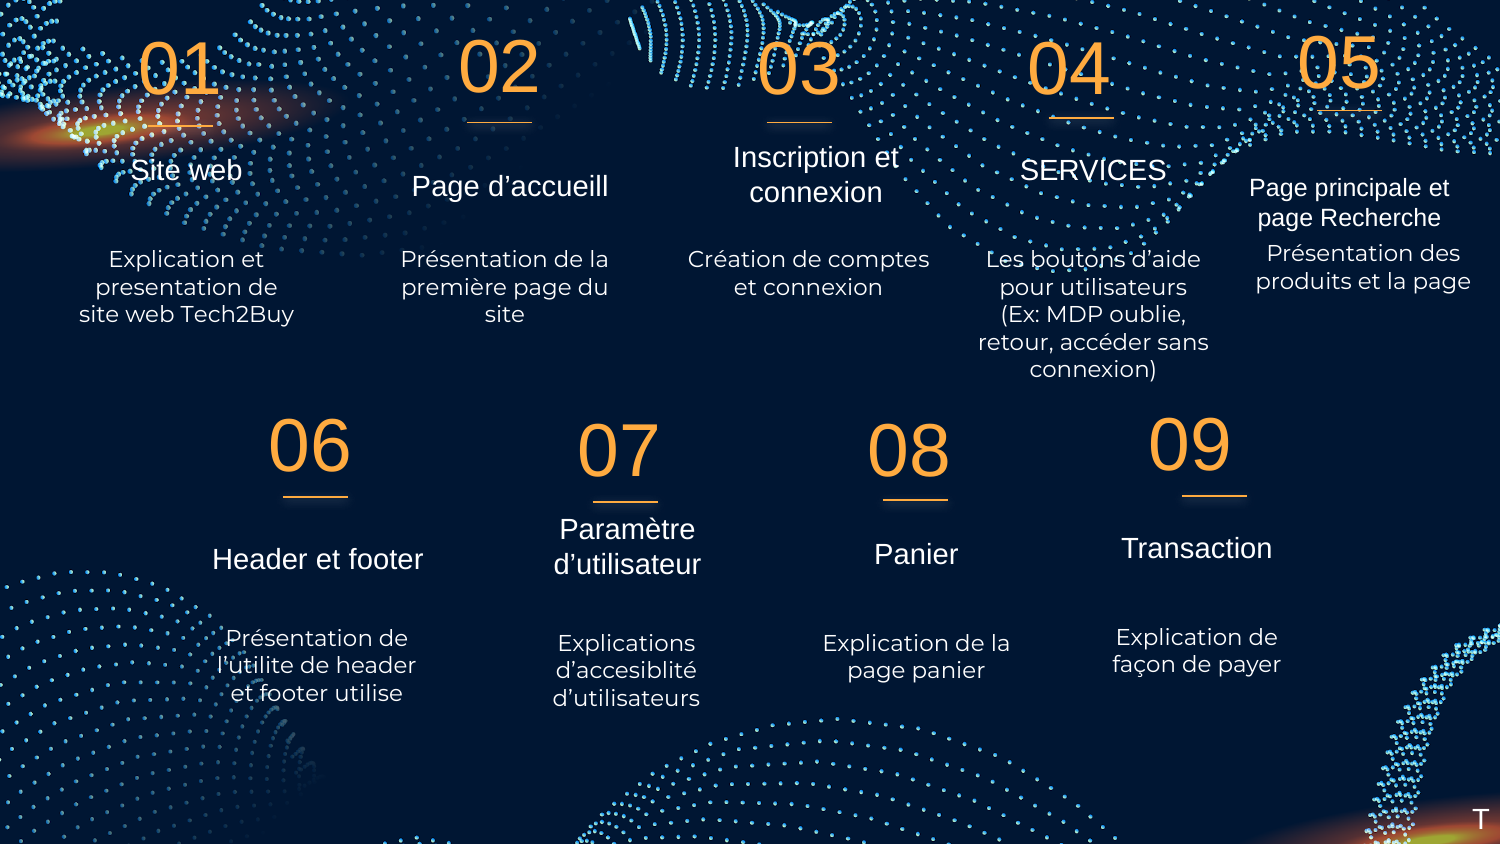

05
02
03
04
01
Page principale et page Recherche
Site web
SERVICES
# Page d’accueill
Inscription et connexion
Présentation des produits et la page
Les boutons d’aide pour utilisateurs
(Ex: MDP oublie, retour, accéder sans connexion)
Explication et presentation de site web Tech2Buy
Présentation de la première page du site
Création de comptes et connexion
09
06
07
08
Header et footer
Paramètre d’utilisateur
Transaction
Panier
Explication de façon de payer

Présentation de l’utilite de header et footer utilise
Explications d’accesiblité d’utilisateurs
Explication de la page panier
T